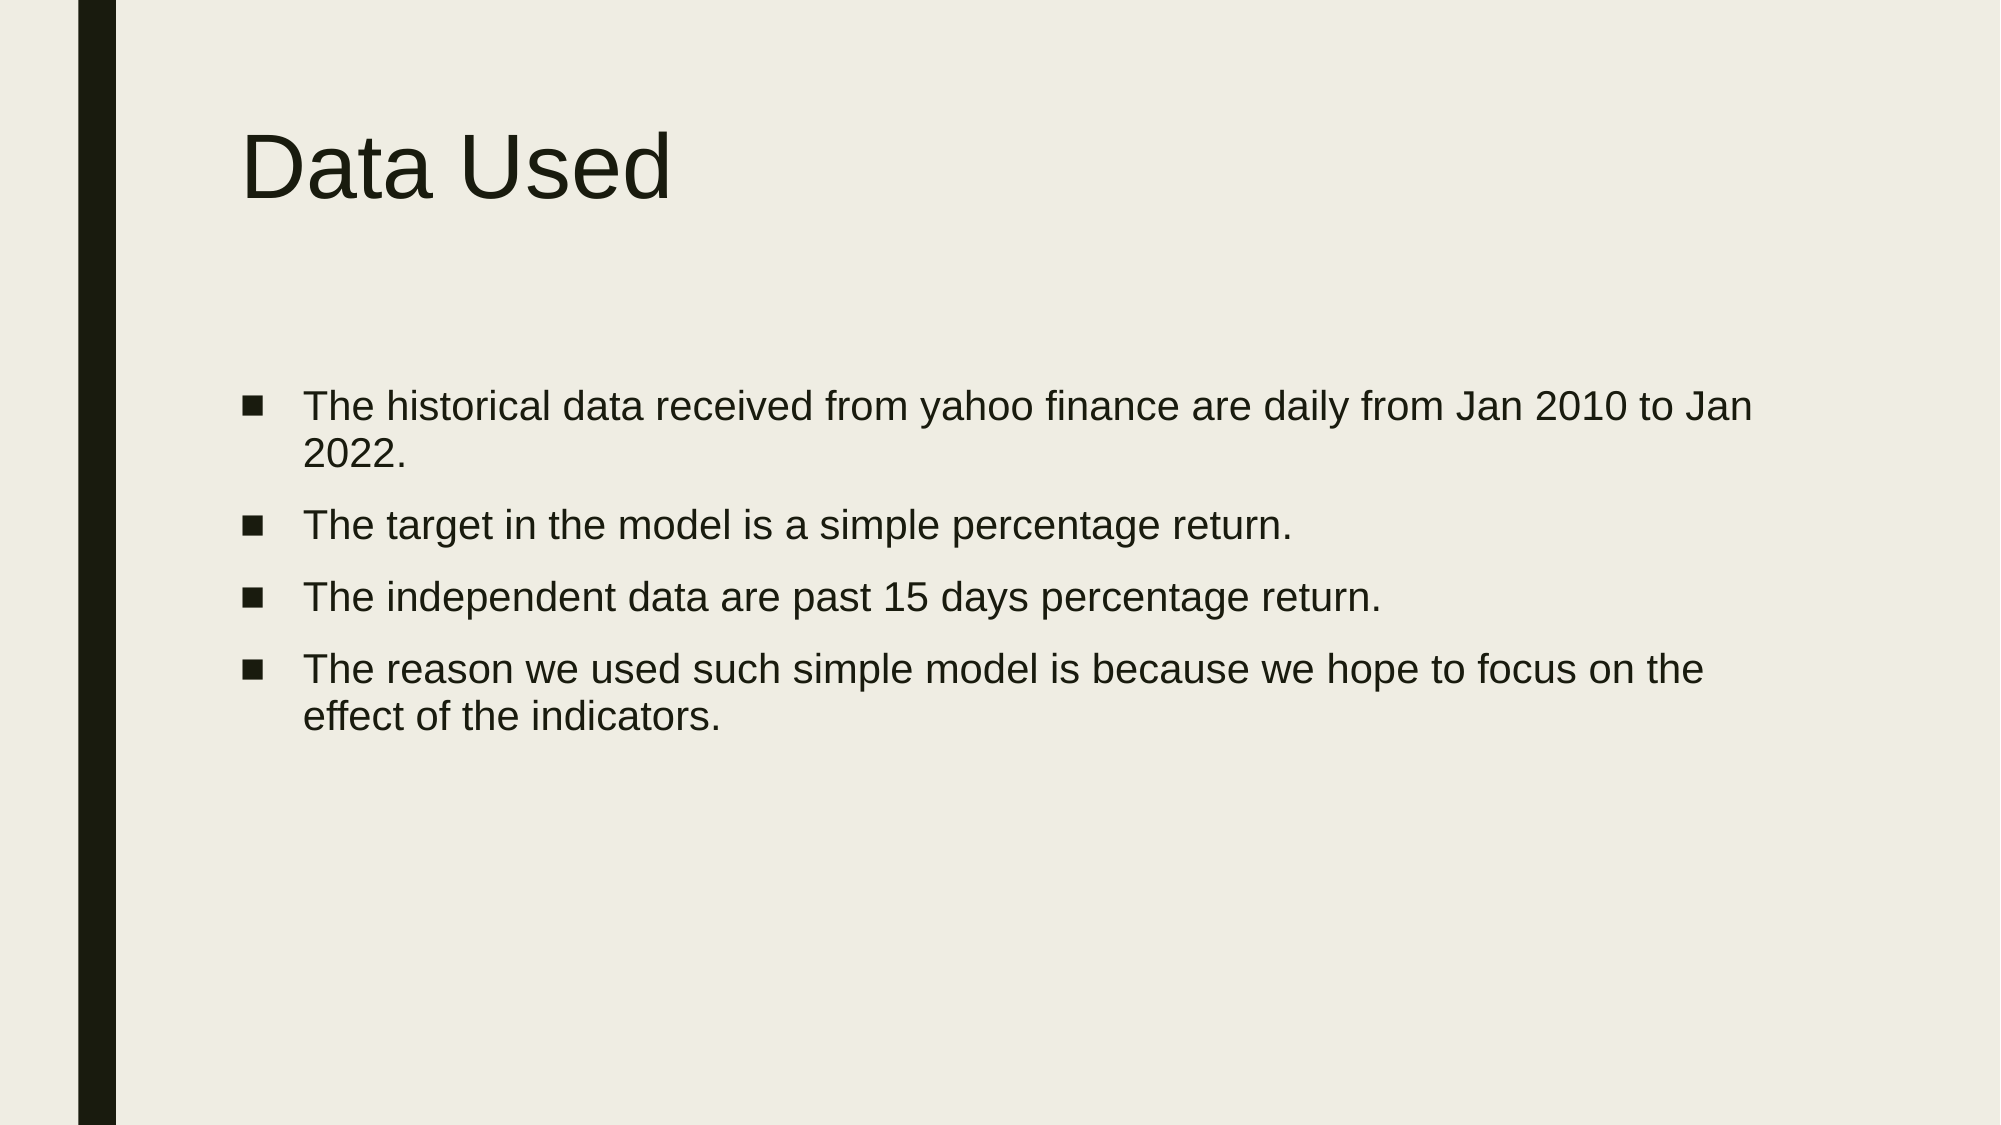

# Data Used
The historical data received from yahoo finance are daily from Jan 2010 to Jan 2022.
The target in the model is a simple percentage return.
The independent data are past 15 days percentage return.
The reason we used such simple model is because we hope to focus on the effect of the indicators.